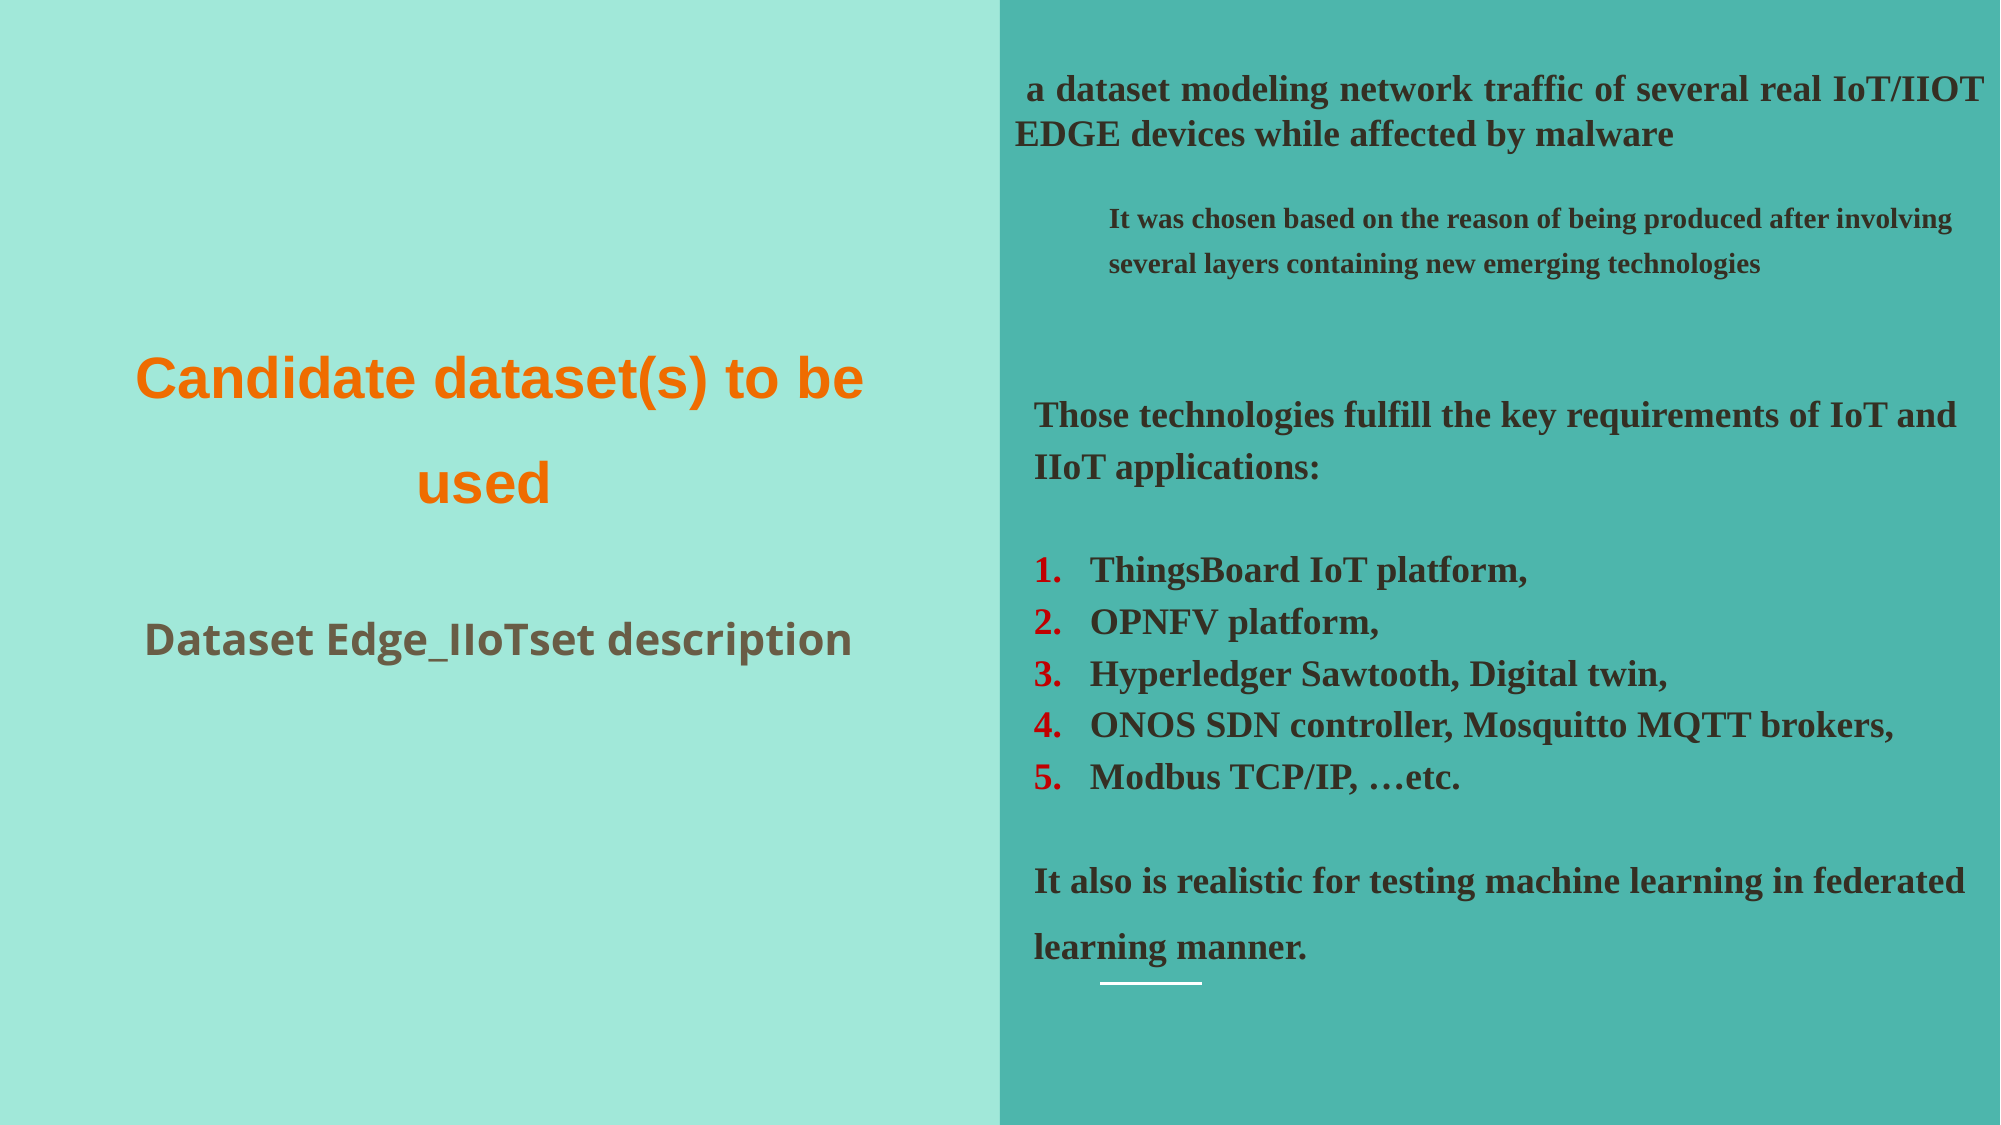

a dataset modeling network traffic of several real IoT/IIOT EDGE devices while affected by malware

It was chosen based on the reason of being produced after involving several layers containing new emerging technologies

Those technologies fulfill the key requirements of IoT and IIoT applications:

ThingsBoard IoT platform,
OPNFV platform,
Hyperledger Sawtooth, Digital twin,
ONOS SDN controller, Mosquitto MQTT brokers,
Modbus TCP/IP, …etc.

It also is realistic for testing machine learning in federated learning manner.
# Candidate dataset(s) to be used
Dataset Edge_IIoTset description